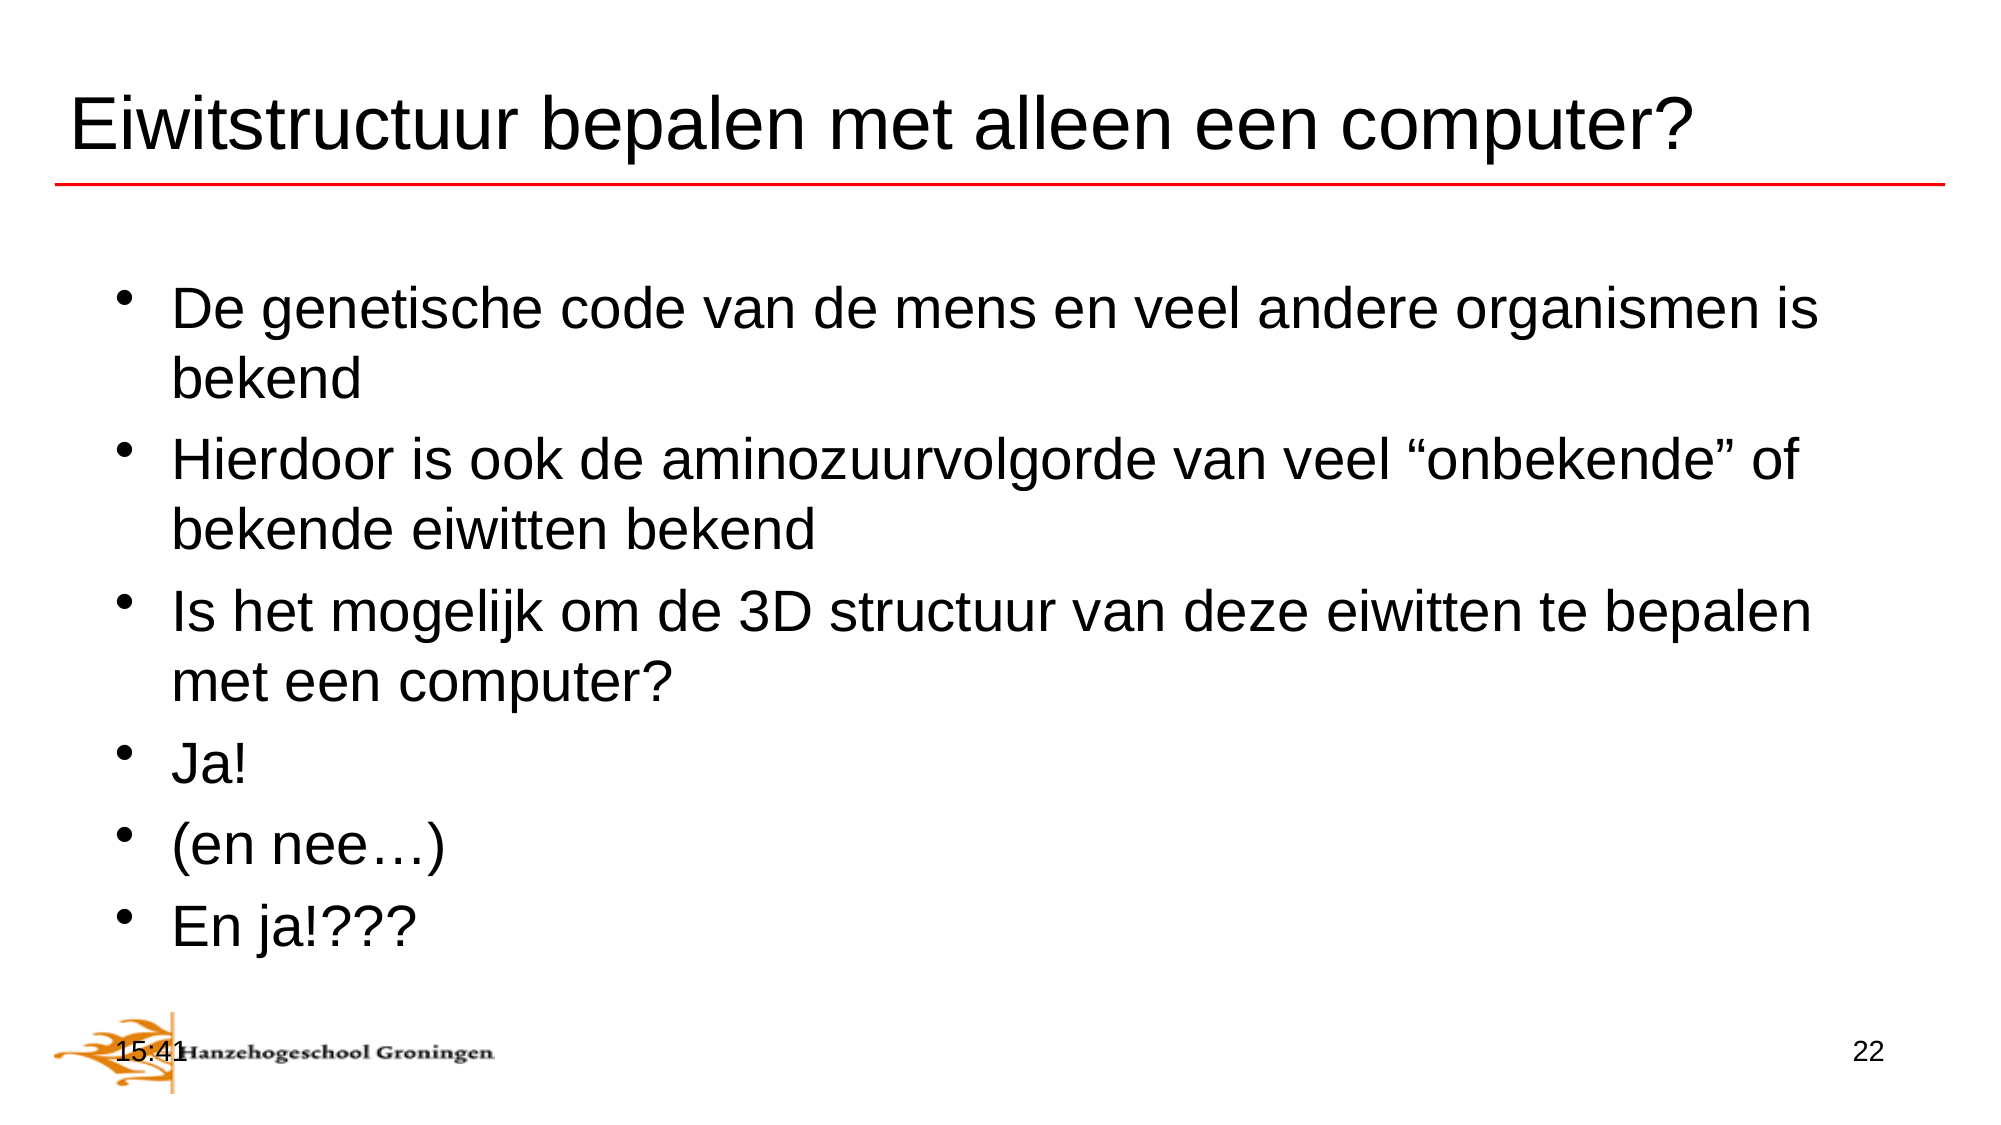

# Eiwitstructuur bepalen met alleen een computer?
De genetische code van de mens en veel andere organismen is bekend
Hierdoor is ook de aminozuurvolgorde van veel “onbekende” of bekende eiwitten bekend
Is het mogelijk om de 3D structuur van deze eiwitten te bepalen met een computer?
Ja!
(en nee…)
En ja!???
15:41
22